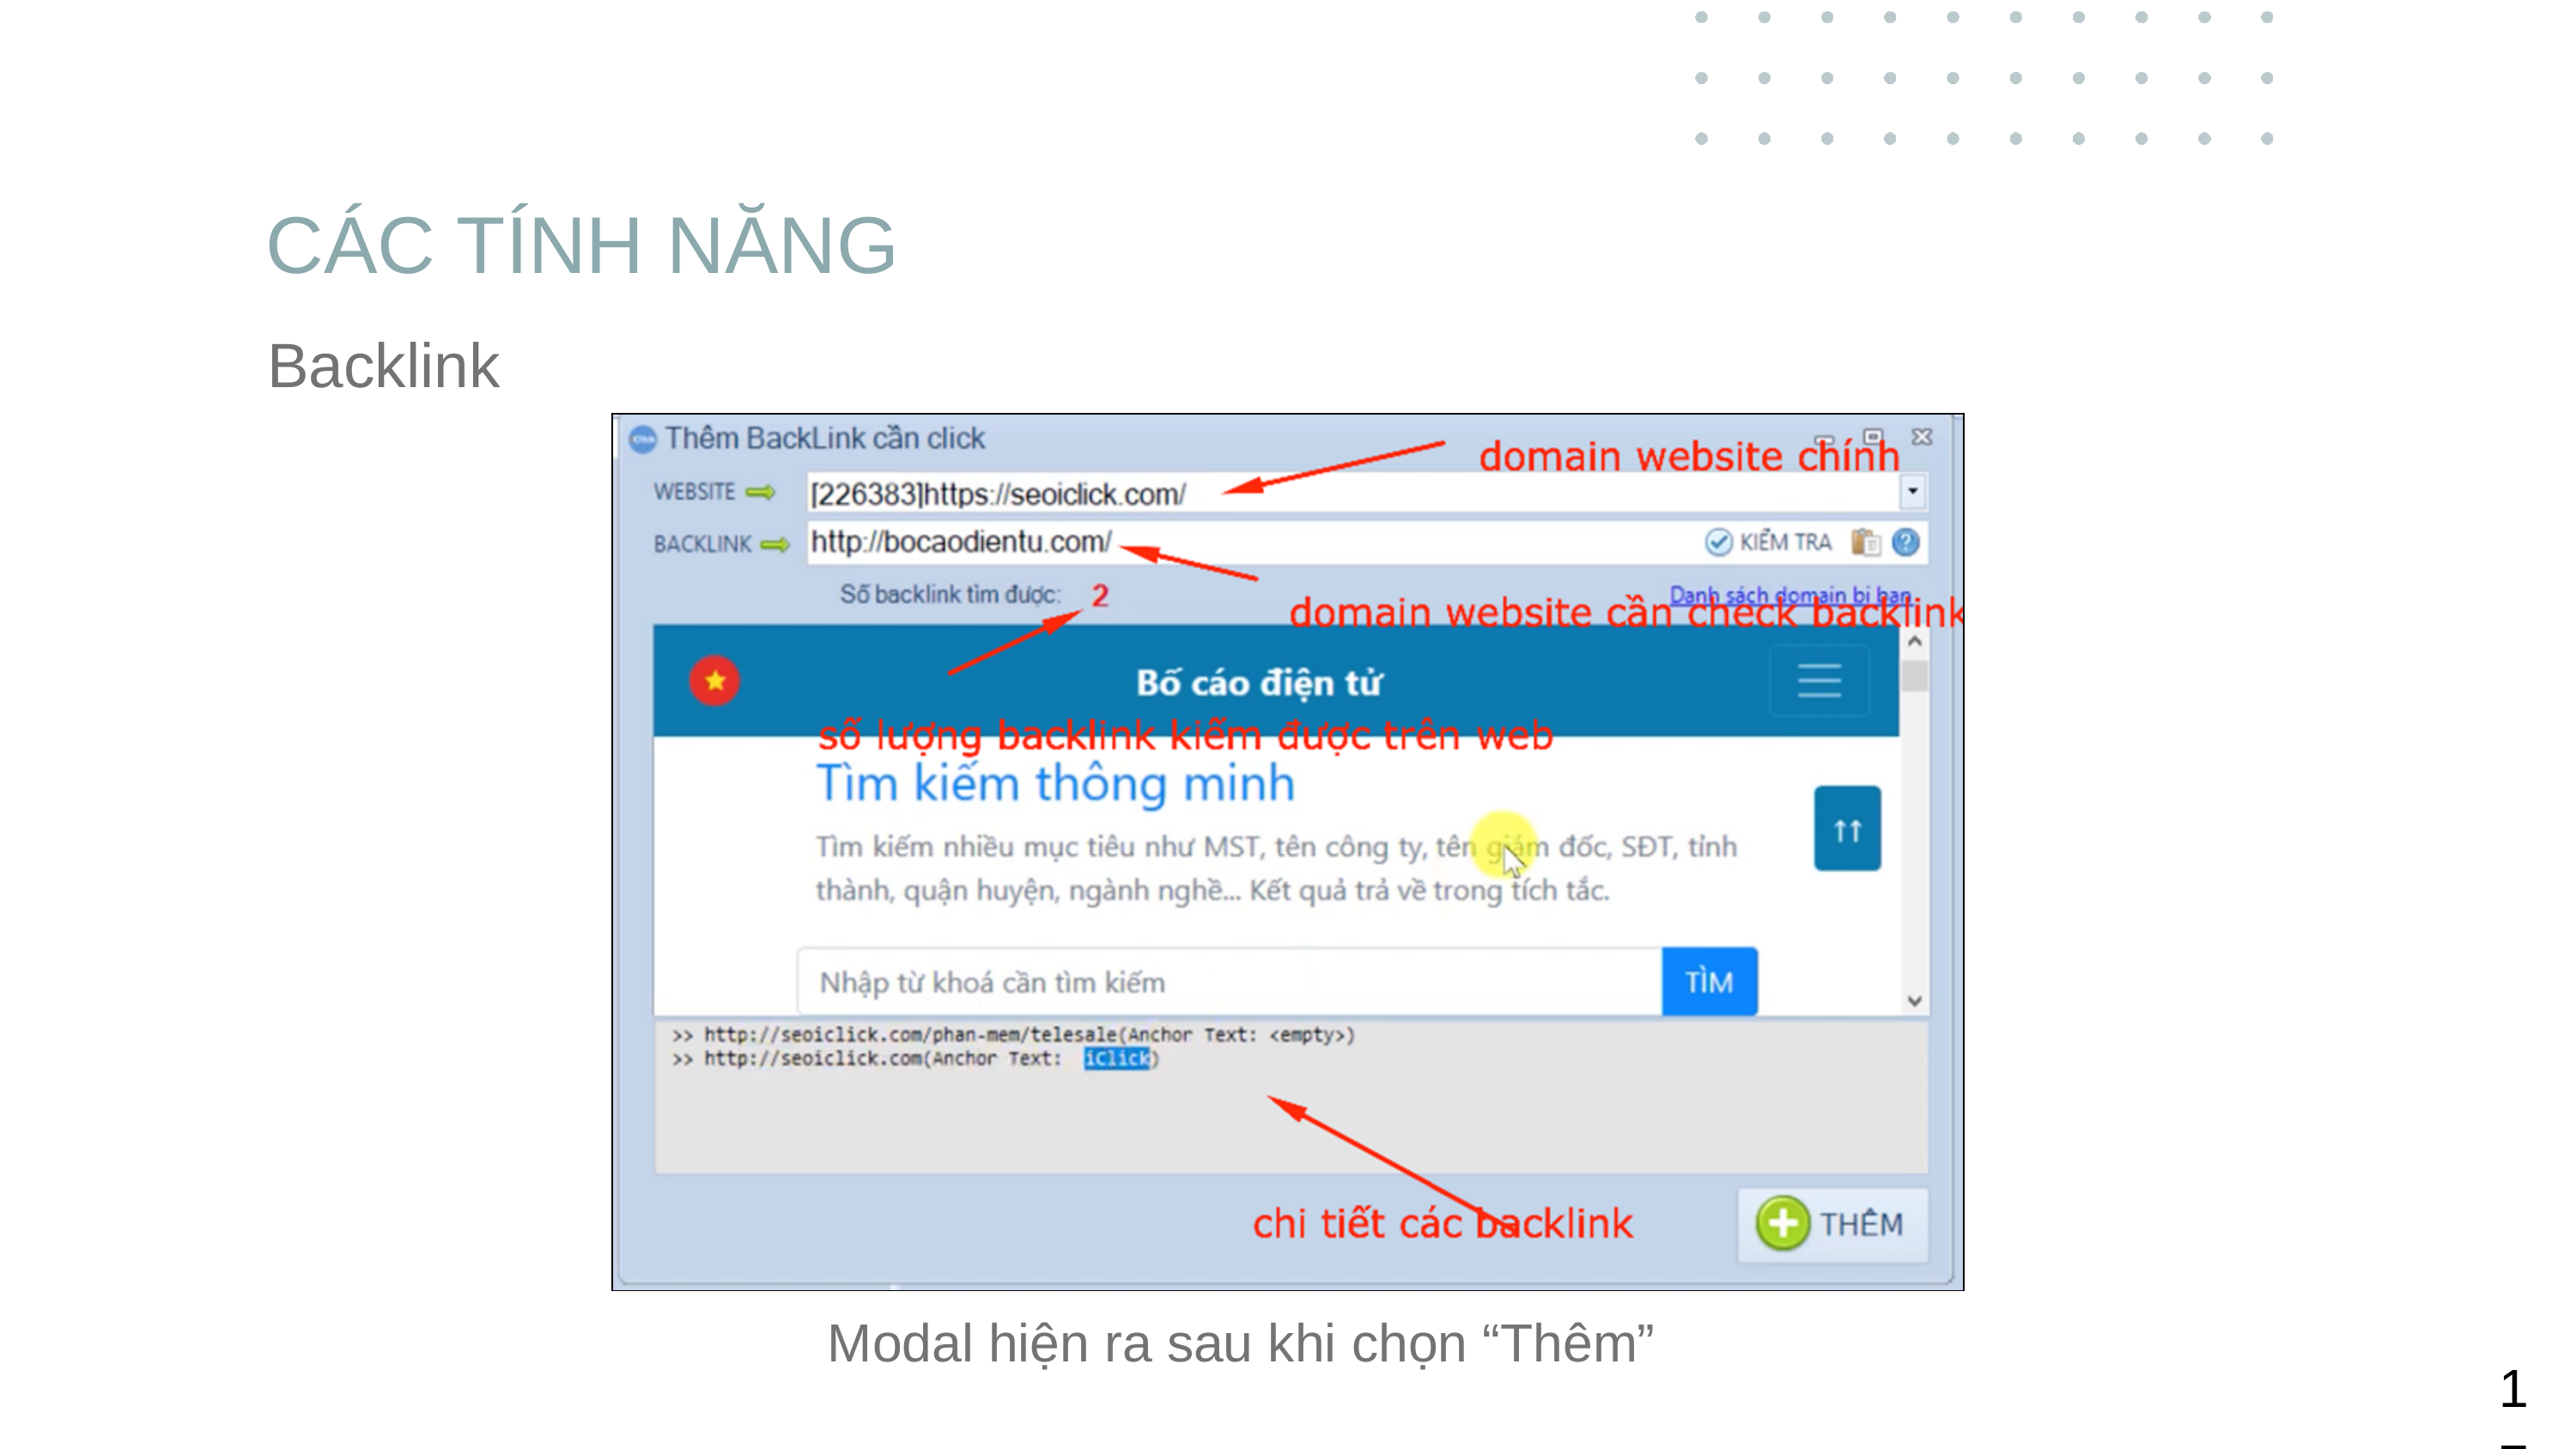

CÁC TÍNH NĂNG
Backlink

Modal hiện ra sau khi chọn “Thêm”
17